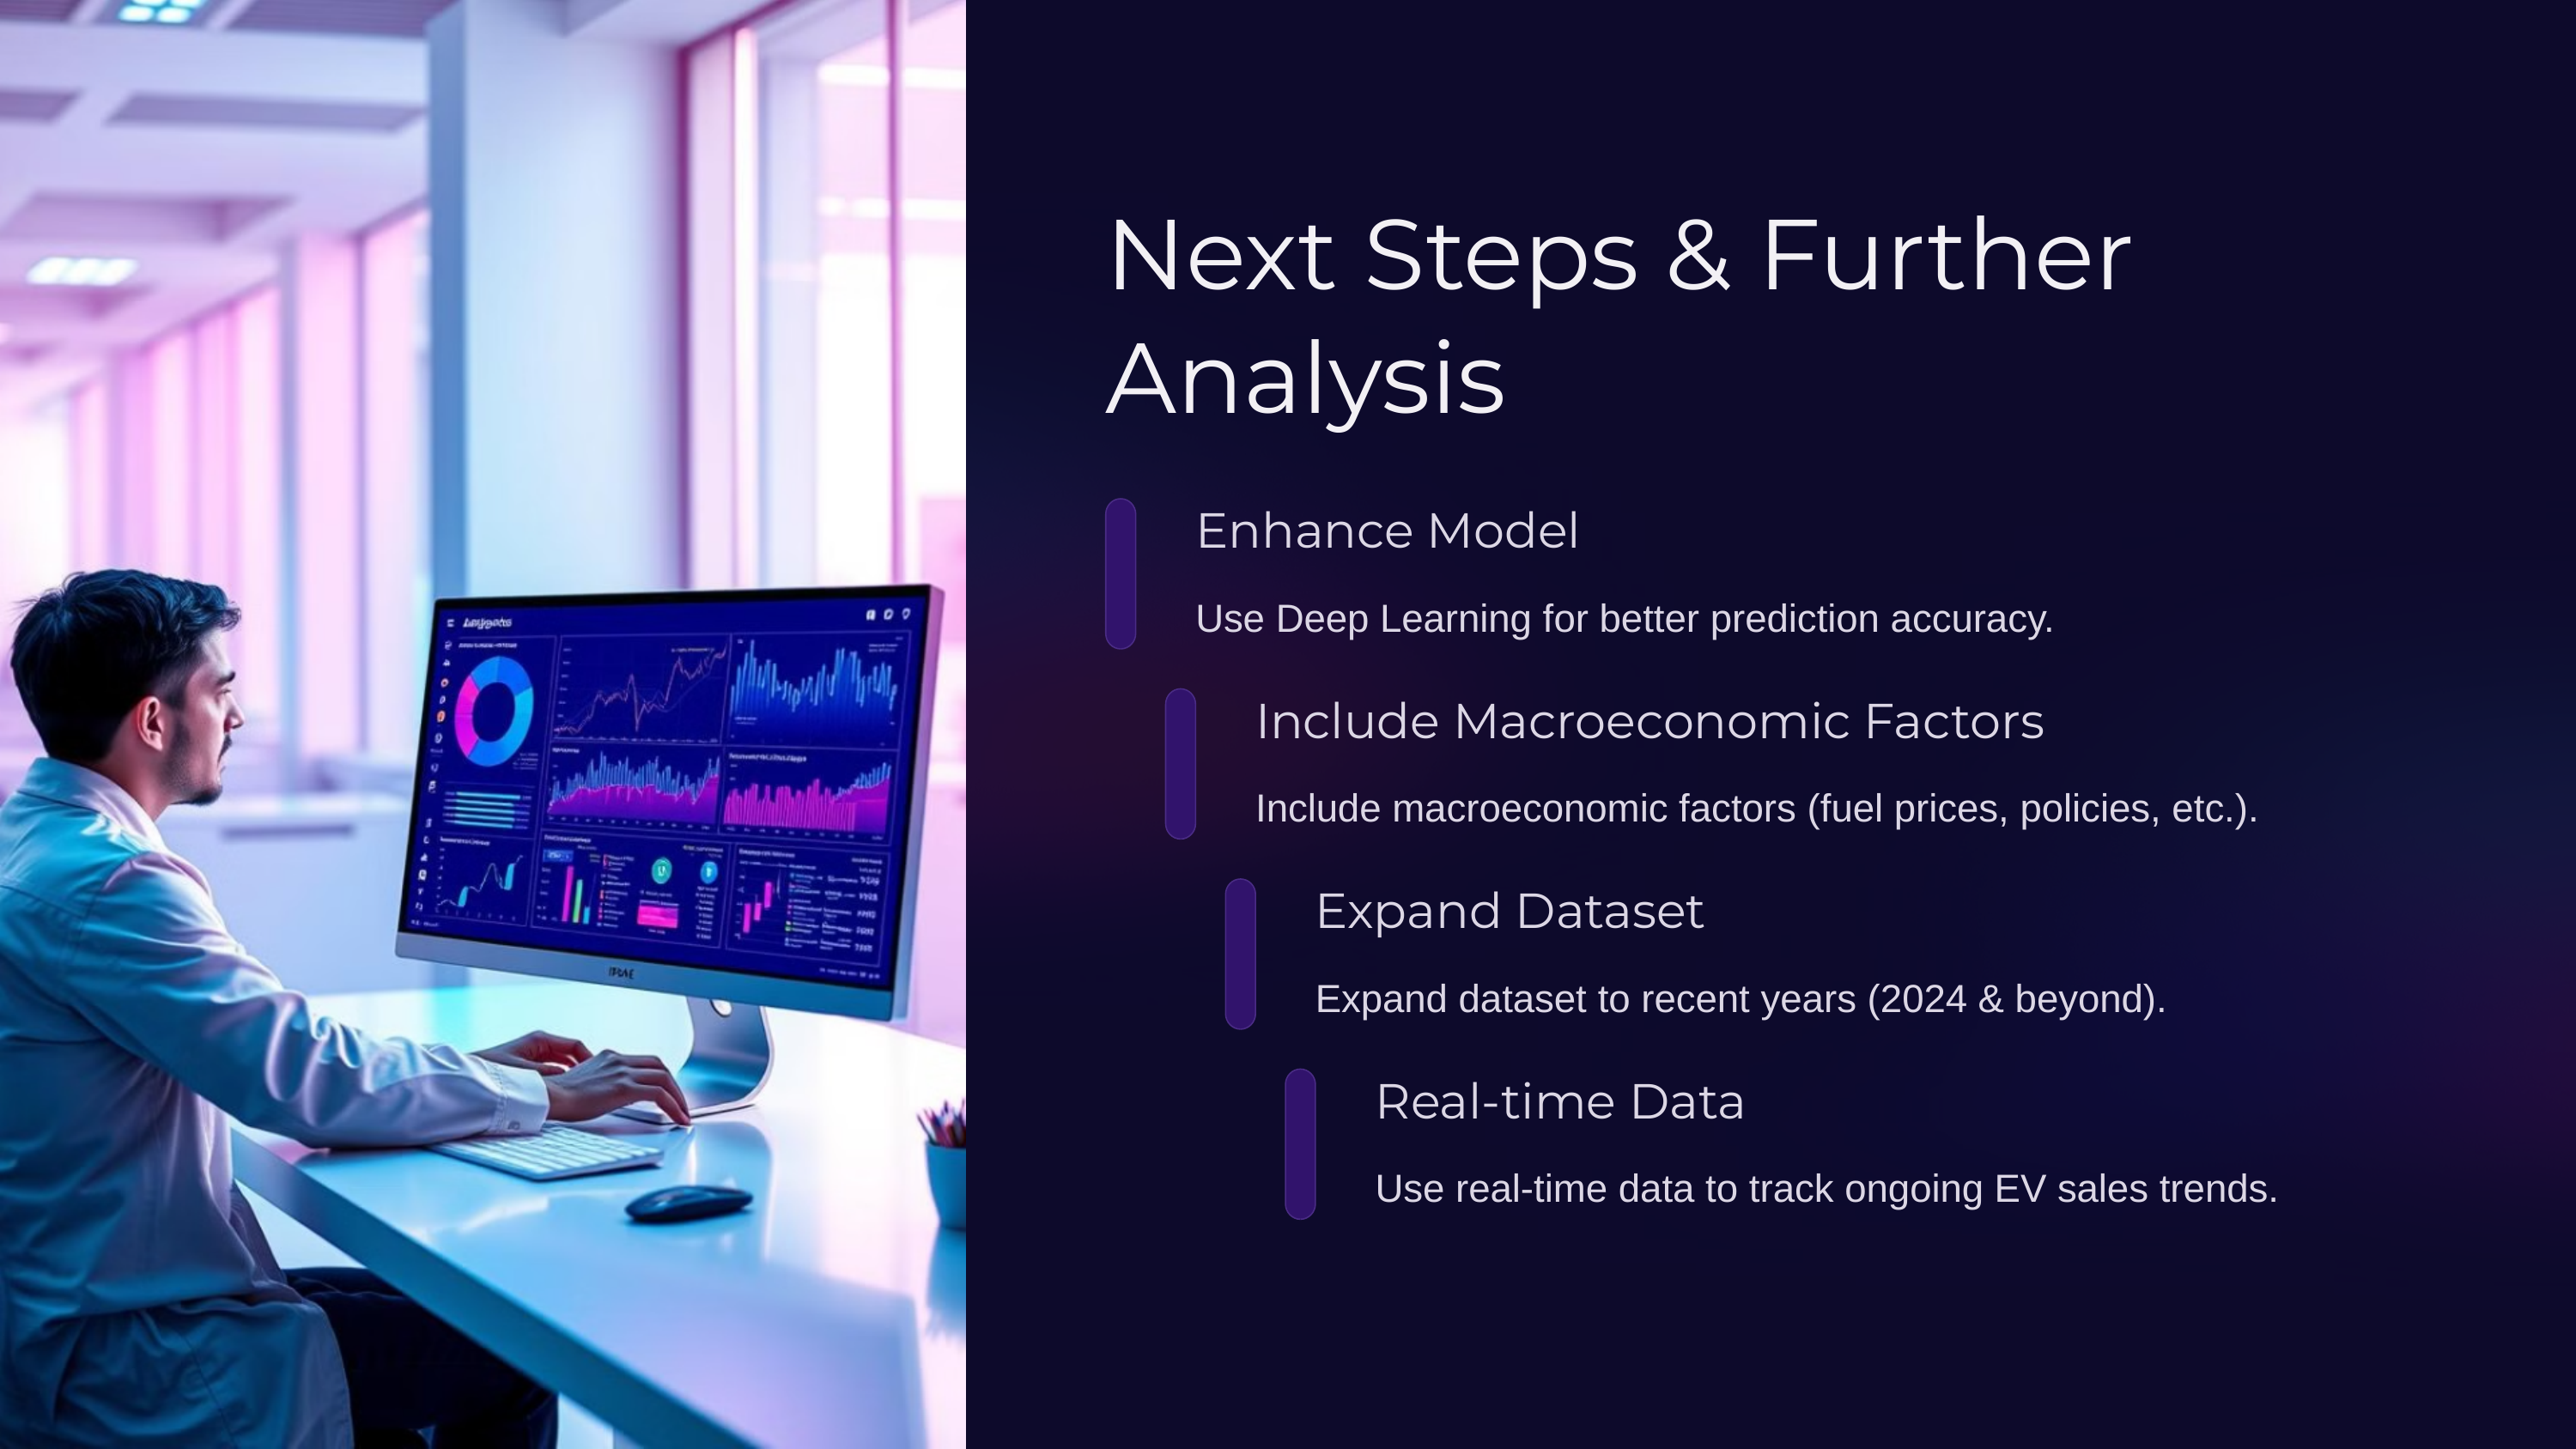

Next Steps & Further Analysis

Enhance Model

Use Deep Learning for better prediction accuracy.

Include Macroeconomic Factors

Include macroeconomic factors (fuel prices, policies, etc.).

Expand Dataset

Expand dataset to recent years (2024 & beyond).

Real-time Data

Use real-time data to track ongoing EV sales trends.